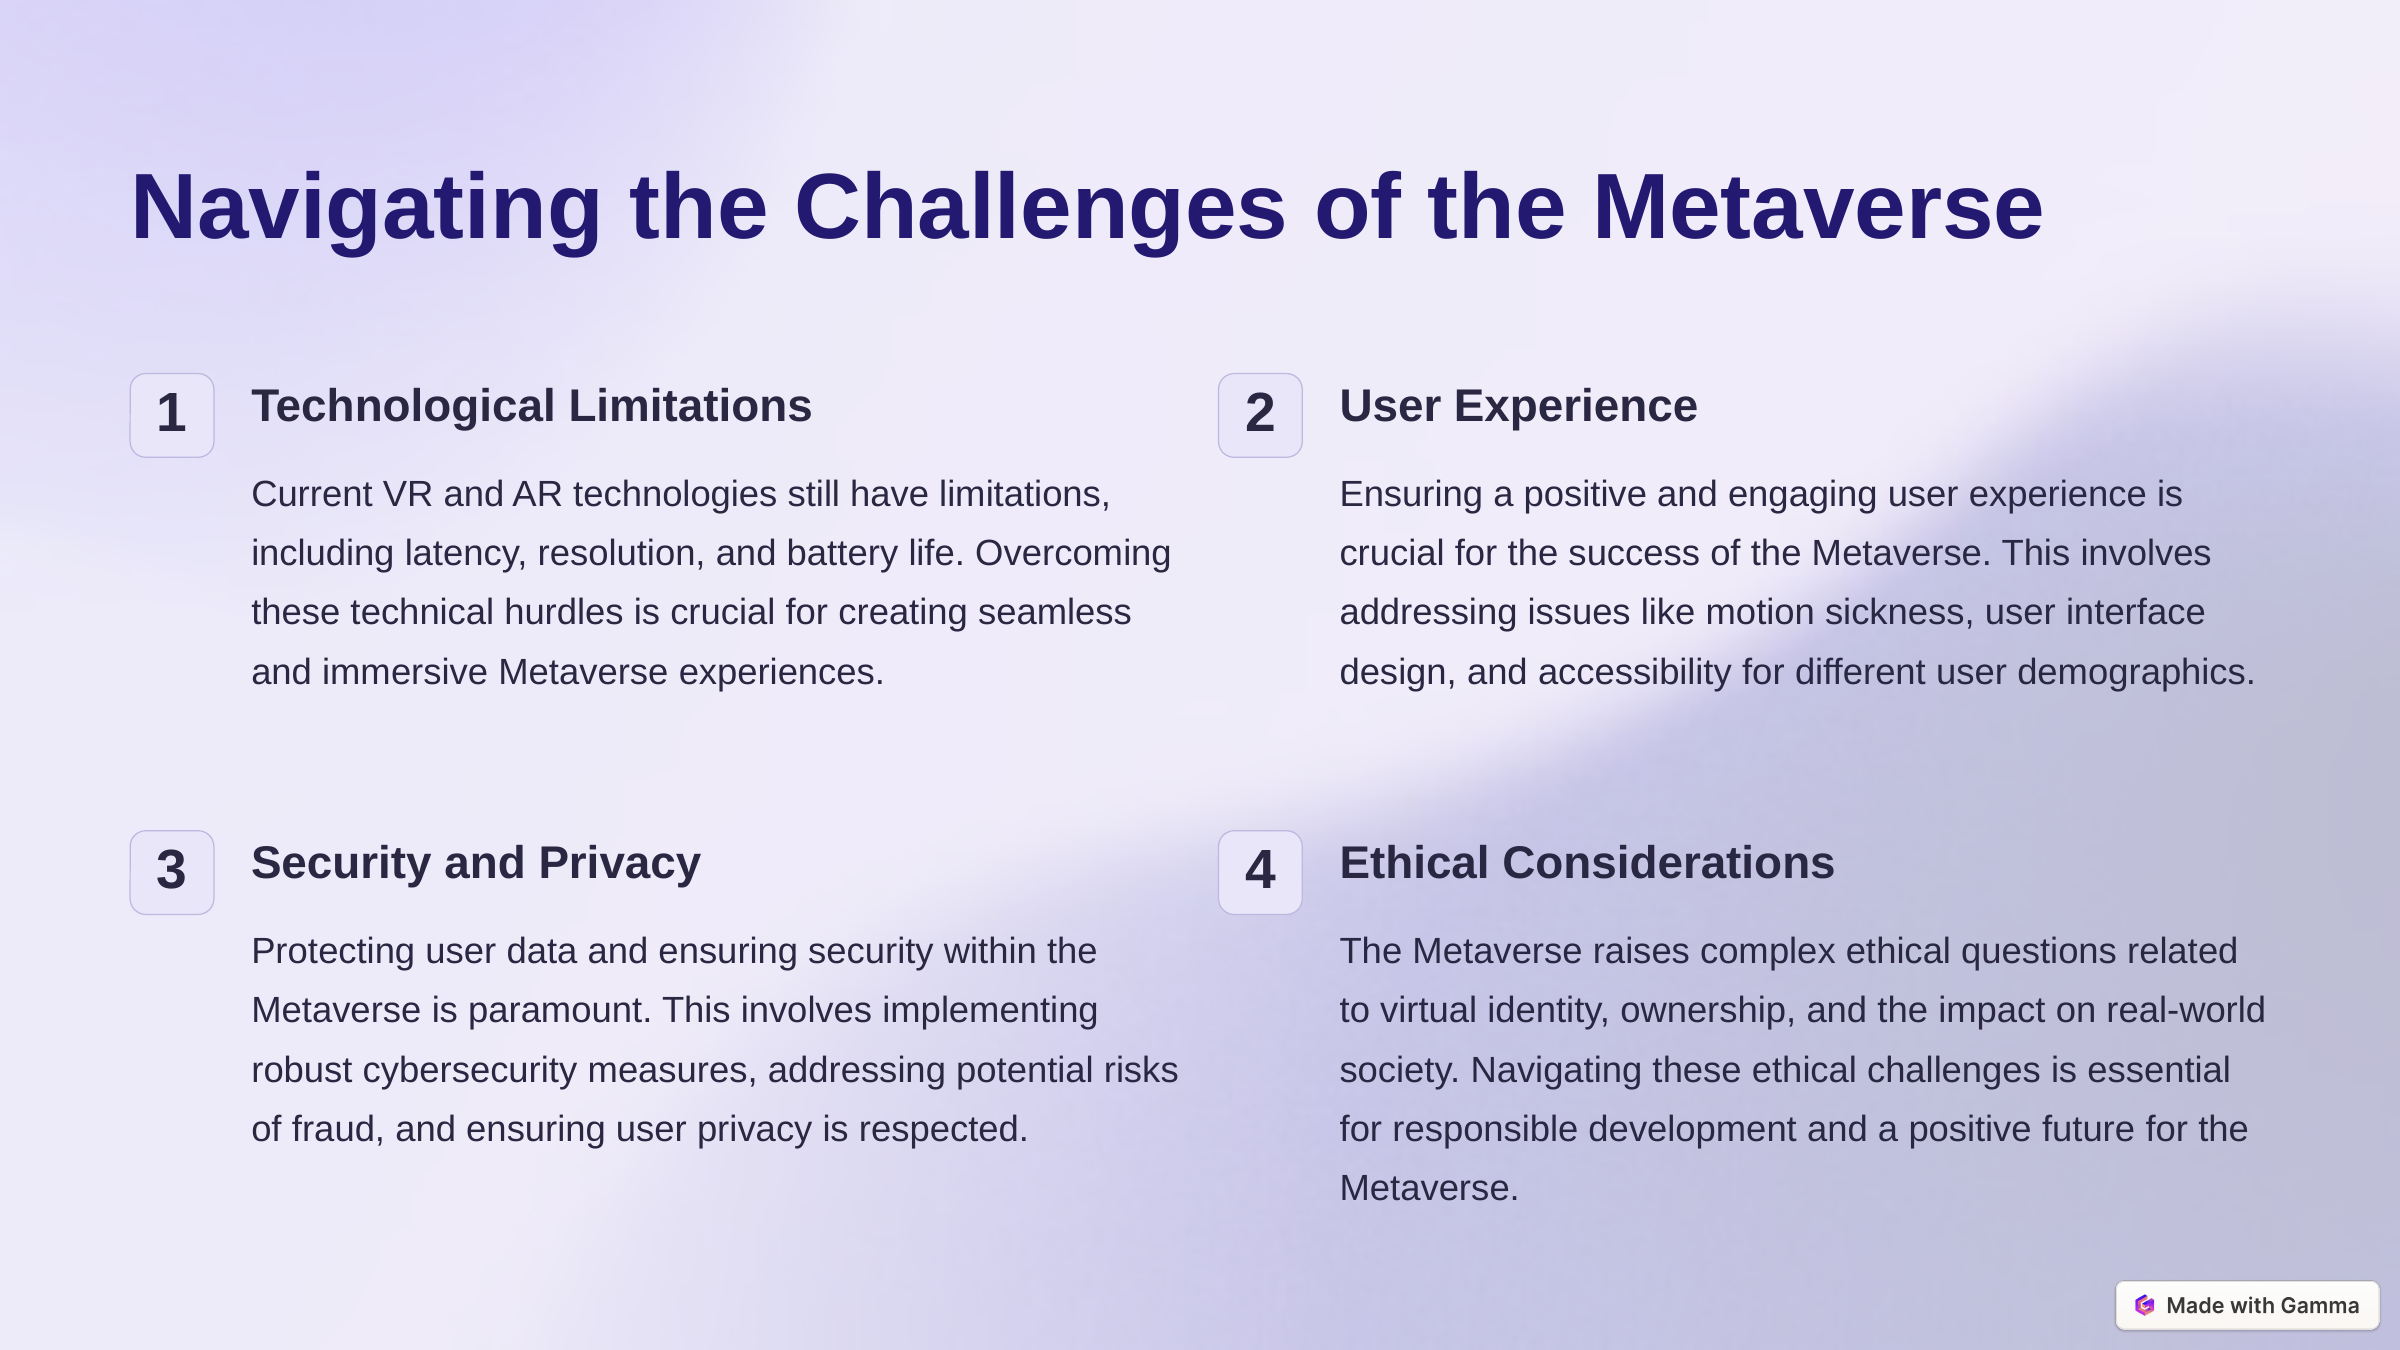

Navigating the Challenges of the Metaverse

Technological Limitations

User Experience
1
2
Current VR and AR technologies still have limitations, including latency, resolution, and battery life. Overcoming these technical hurdles is crucial for creating seamless and immersive Metaverse experiences.
Ensuring a positive and engaging user experience is crucial for the success of the Metaverse. This involves addressing issues like motion sickness, user interface design, and accessibility for different user demographics.

Security and Privacy

Ethical Considerations
3
4
Protecting user data and ensuring security within the Metaverse is paramount. This involves implementing robust cybersecurity measures, addressing potential risks of fraud, and ensuring user privacy is respected.
The Metaverse raises complex ethical questions related to virtual identity, ownership, and the impact on real-world society. Navigating these ethical challenges is essential for responsible development and a positive future for the Metaverse.